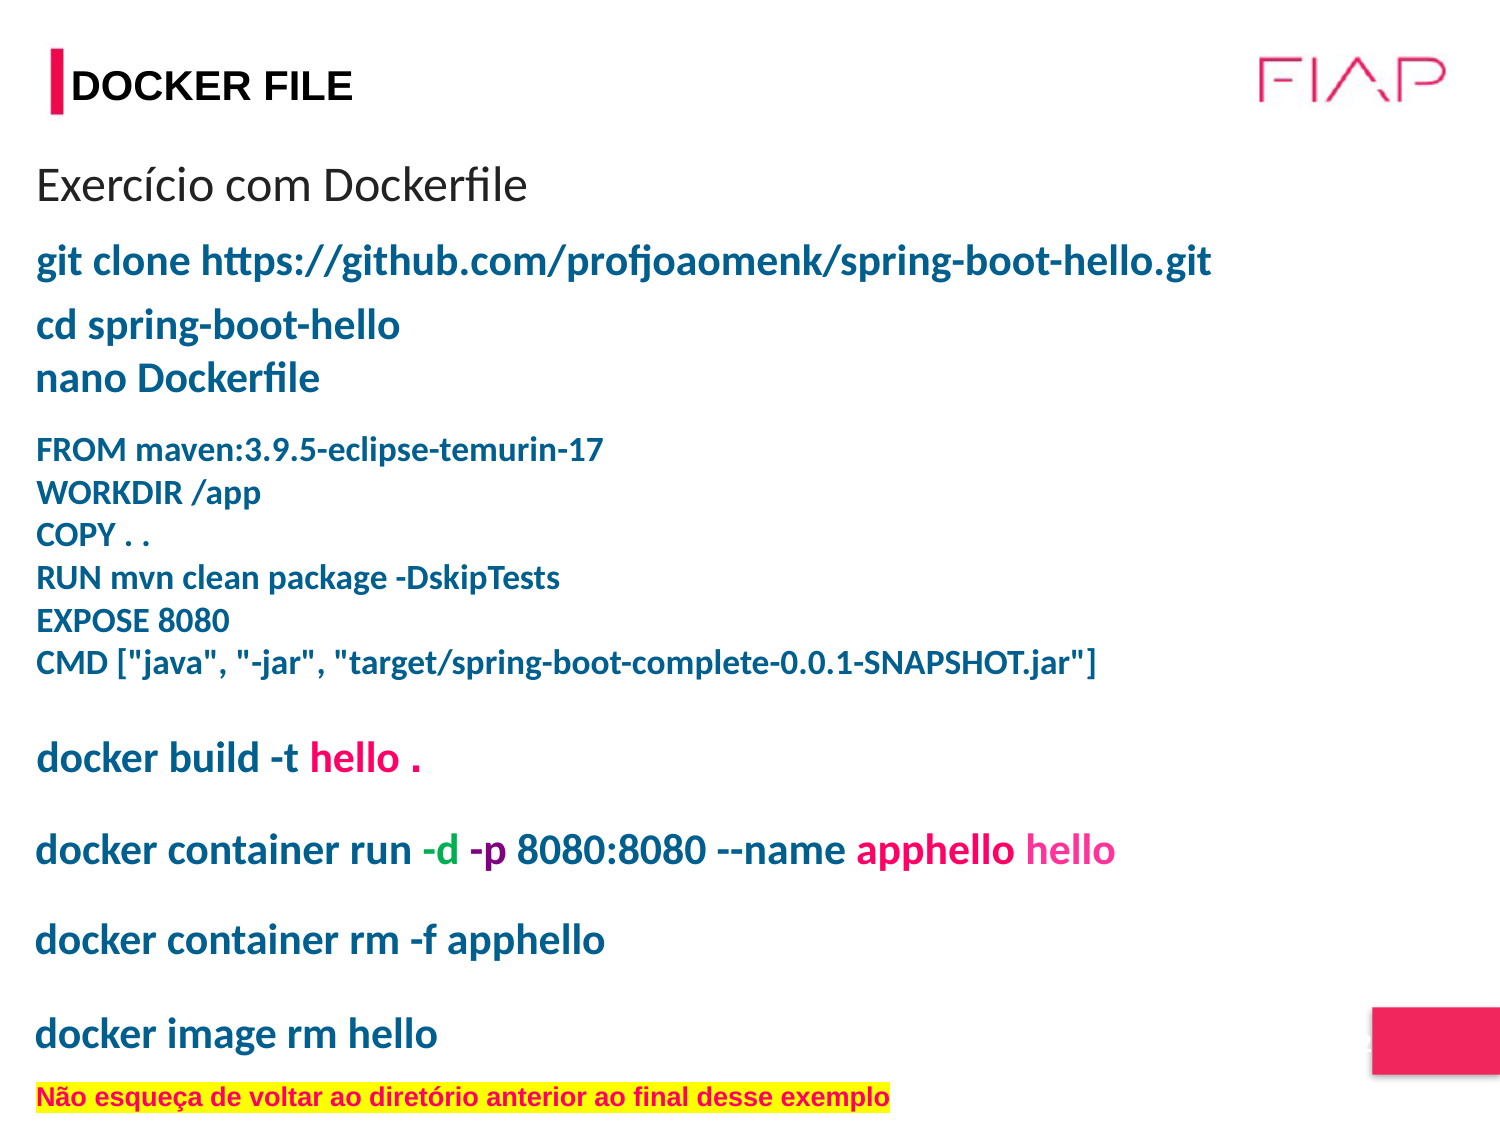

# DOCKER FILE
Exercício com Dockerfile
git clone https://github.com/profjoaomenk/spring-boot-hello.git
cd spring-boot-hello
nano Dockerfile
FROM maven:3.9.5-eclipse-temurin-17
WORKDIR /app
COPY . .
RUN mvn clean package -DskipTests
EXPOSE 8080
CMD ["java", "-jar", "target/spring-boot-complete-0.0.1-SNAPSHOT.jar"]
docker build -t hello .
docker container run -d -p 8080:8080 --name apphello hello
docker container rm -f apphello
docker image rm hello
Não esqueça de voltar ao diretório anterior ao final desse exemplo